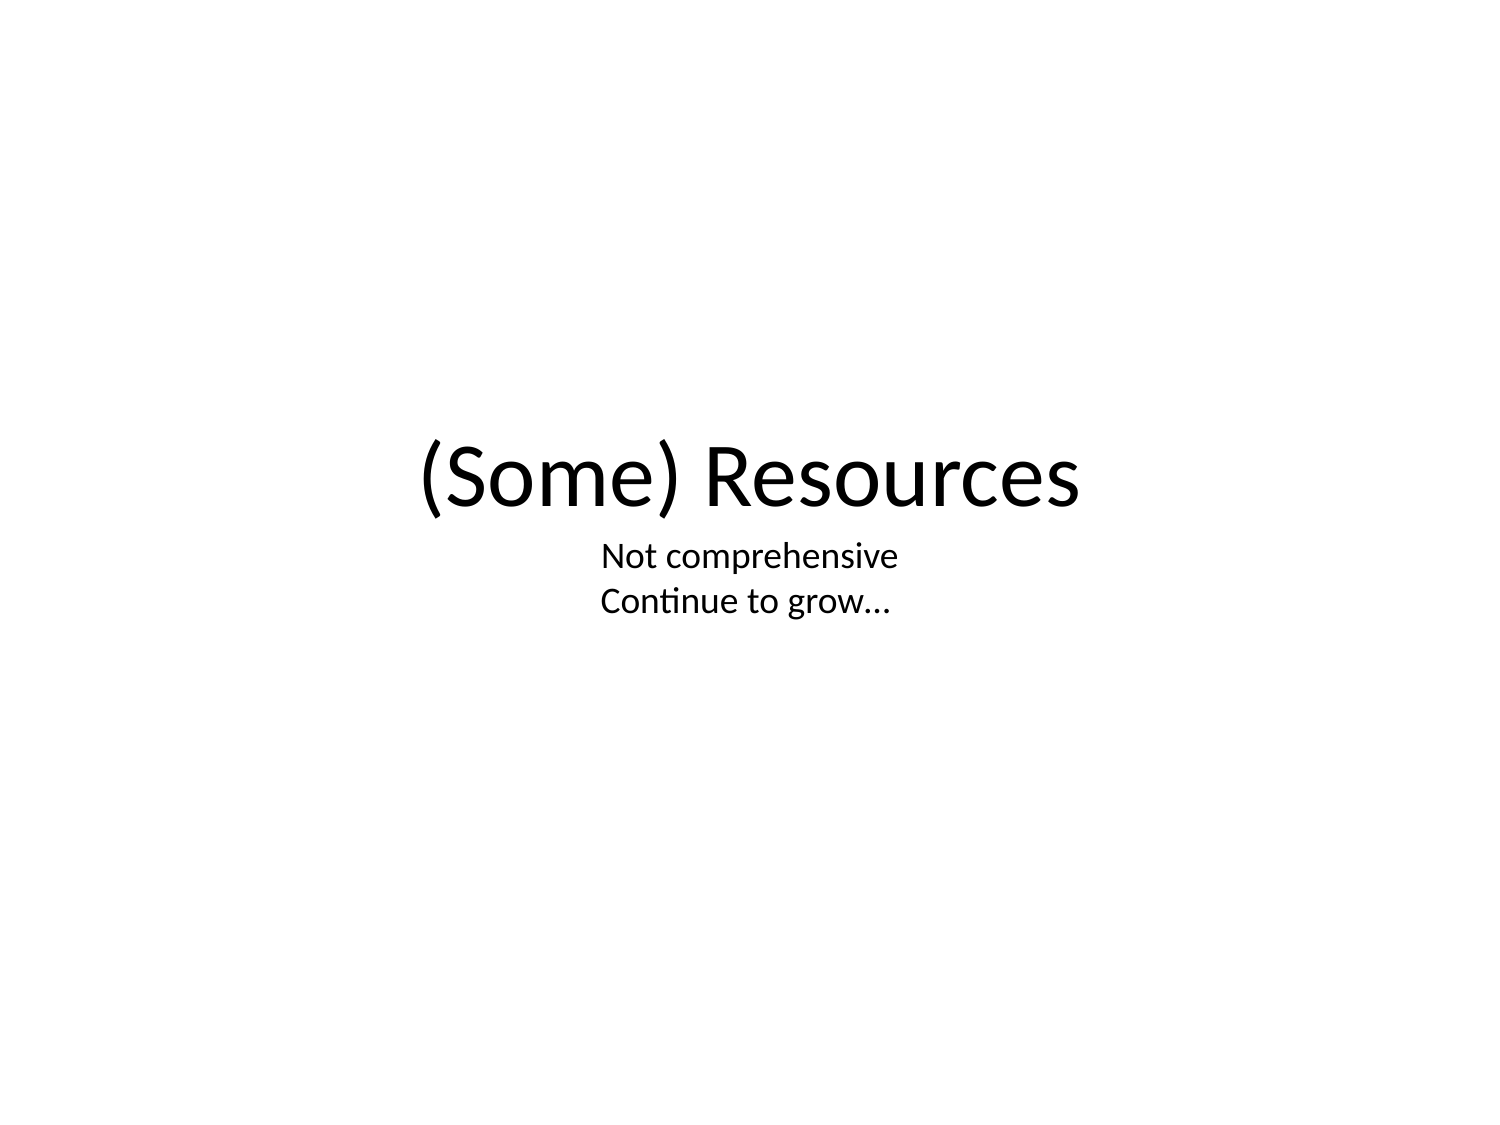

# (Some) Resources
Not comprehensive
Continue to grow…